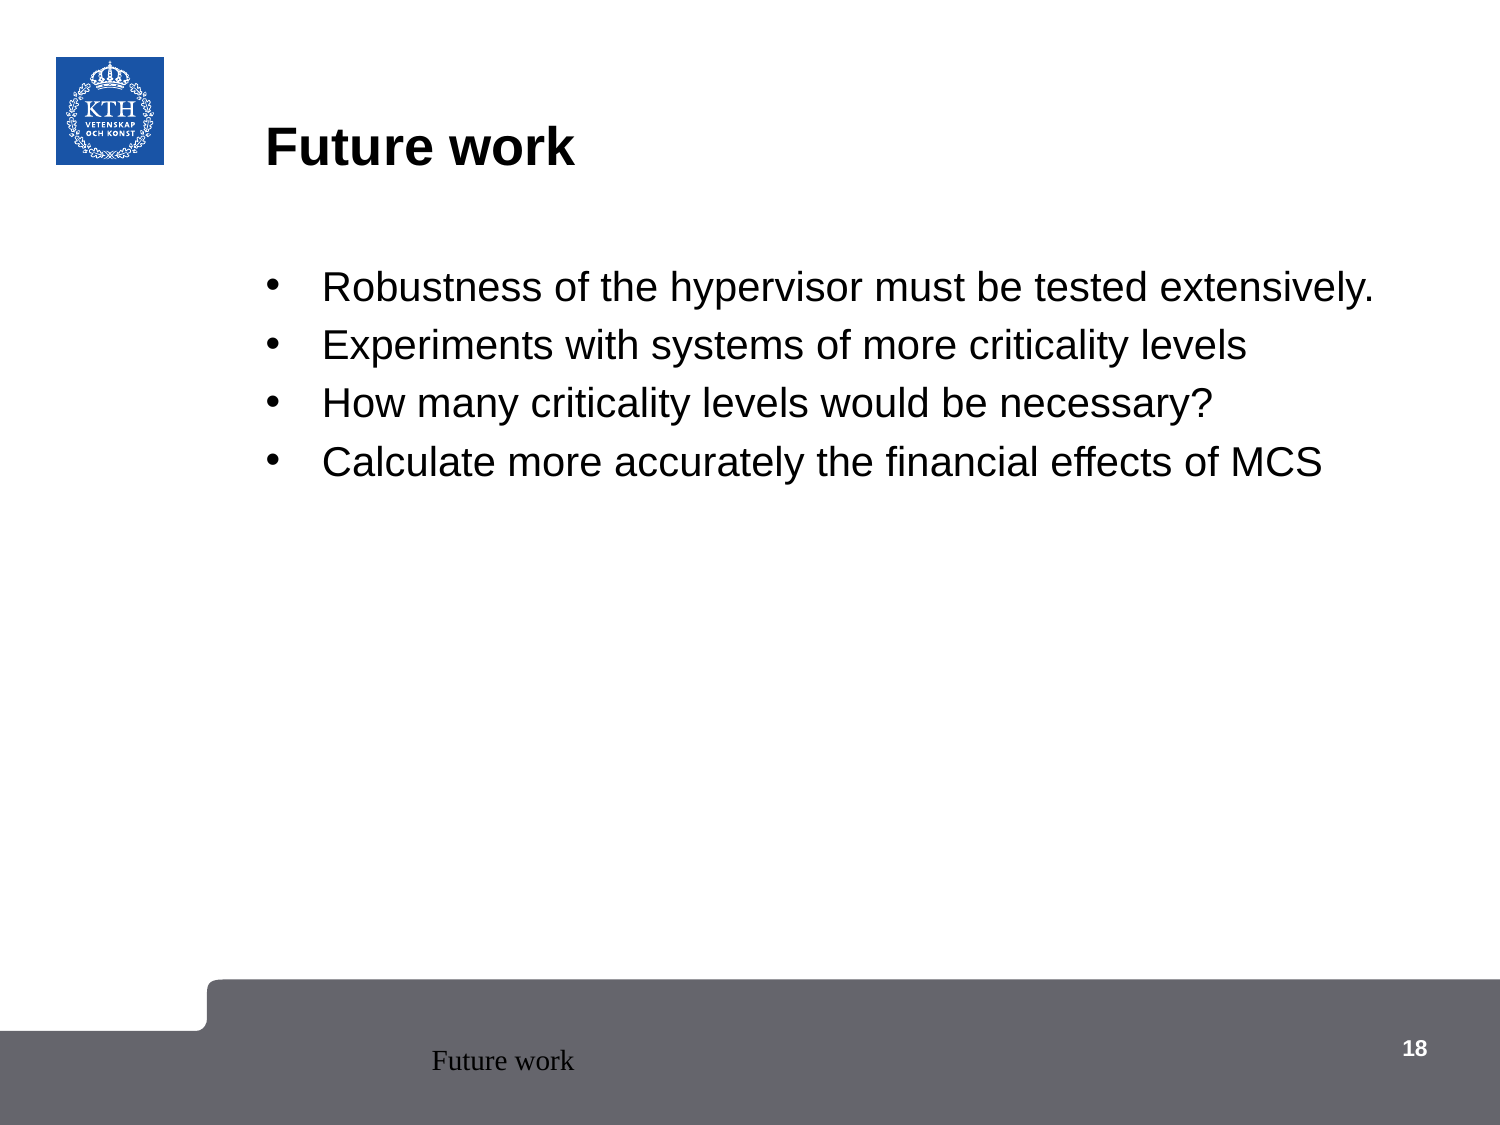

# Future work
Robustness of the hypervisor must be tested extensively.
Experiments with systems of more criticality levels
How many criticality levels would be necessary?
Calculate more accurately the financial effects of MCS

18
Future work